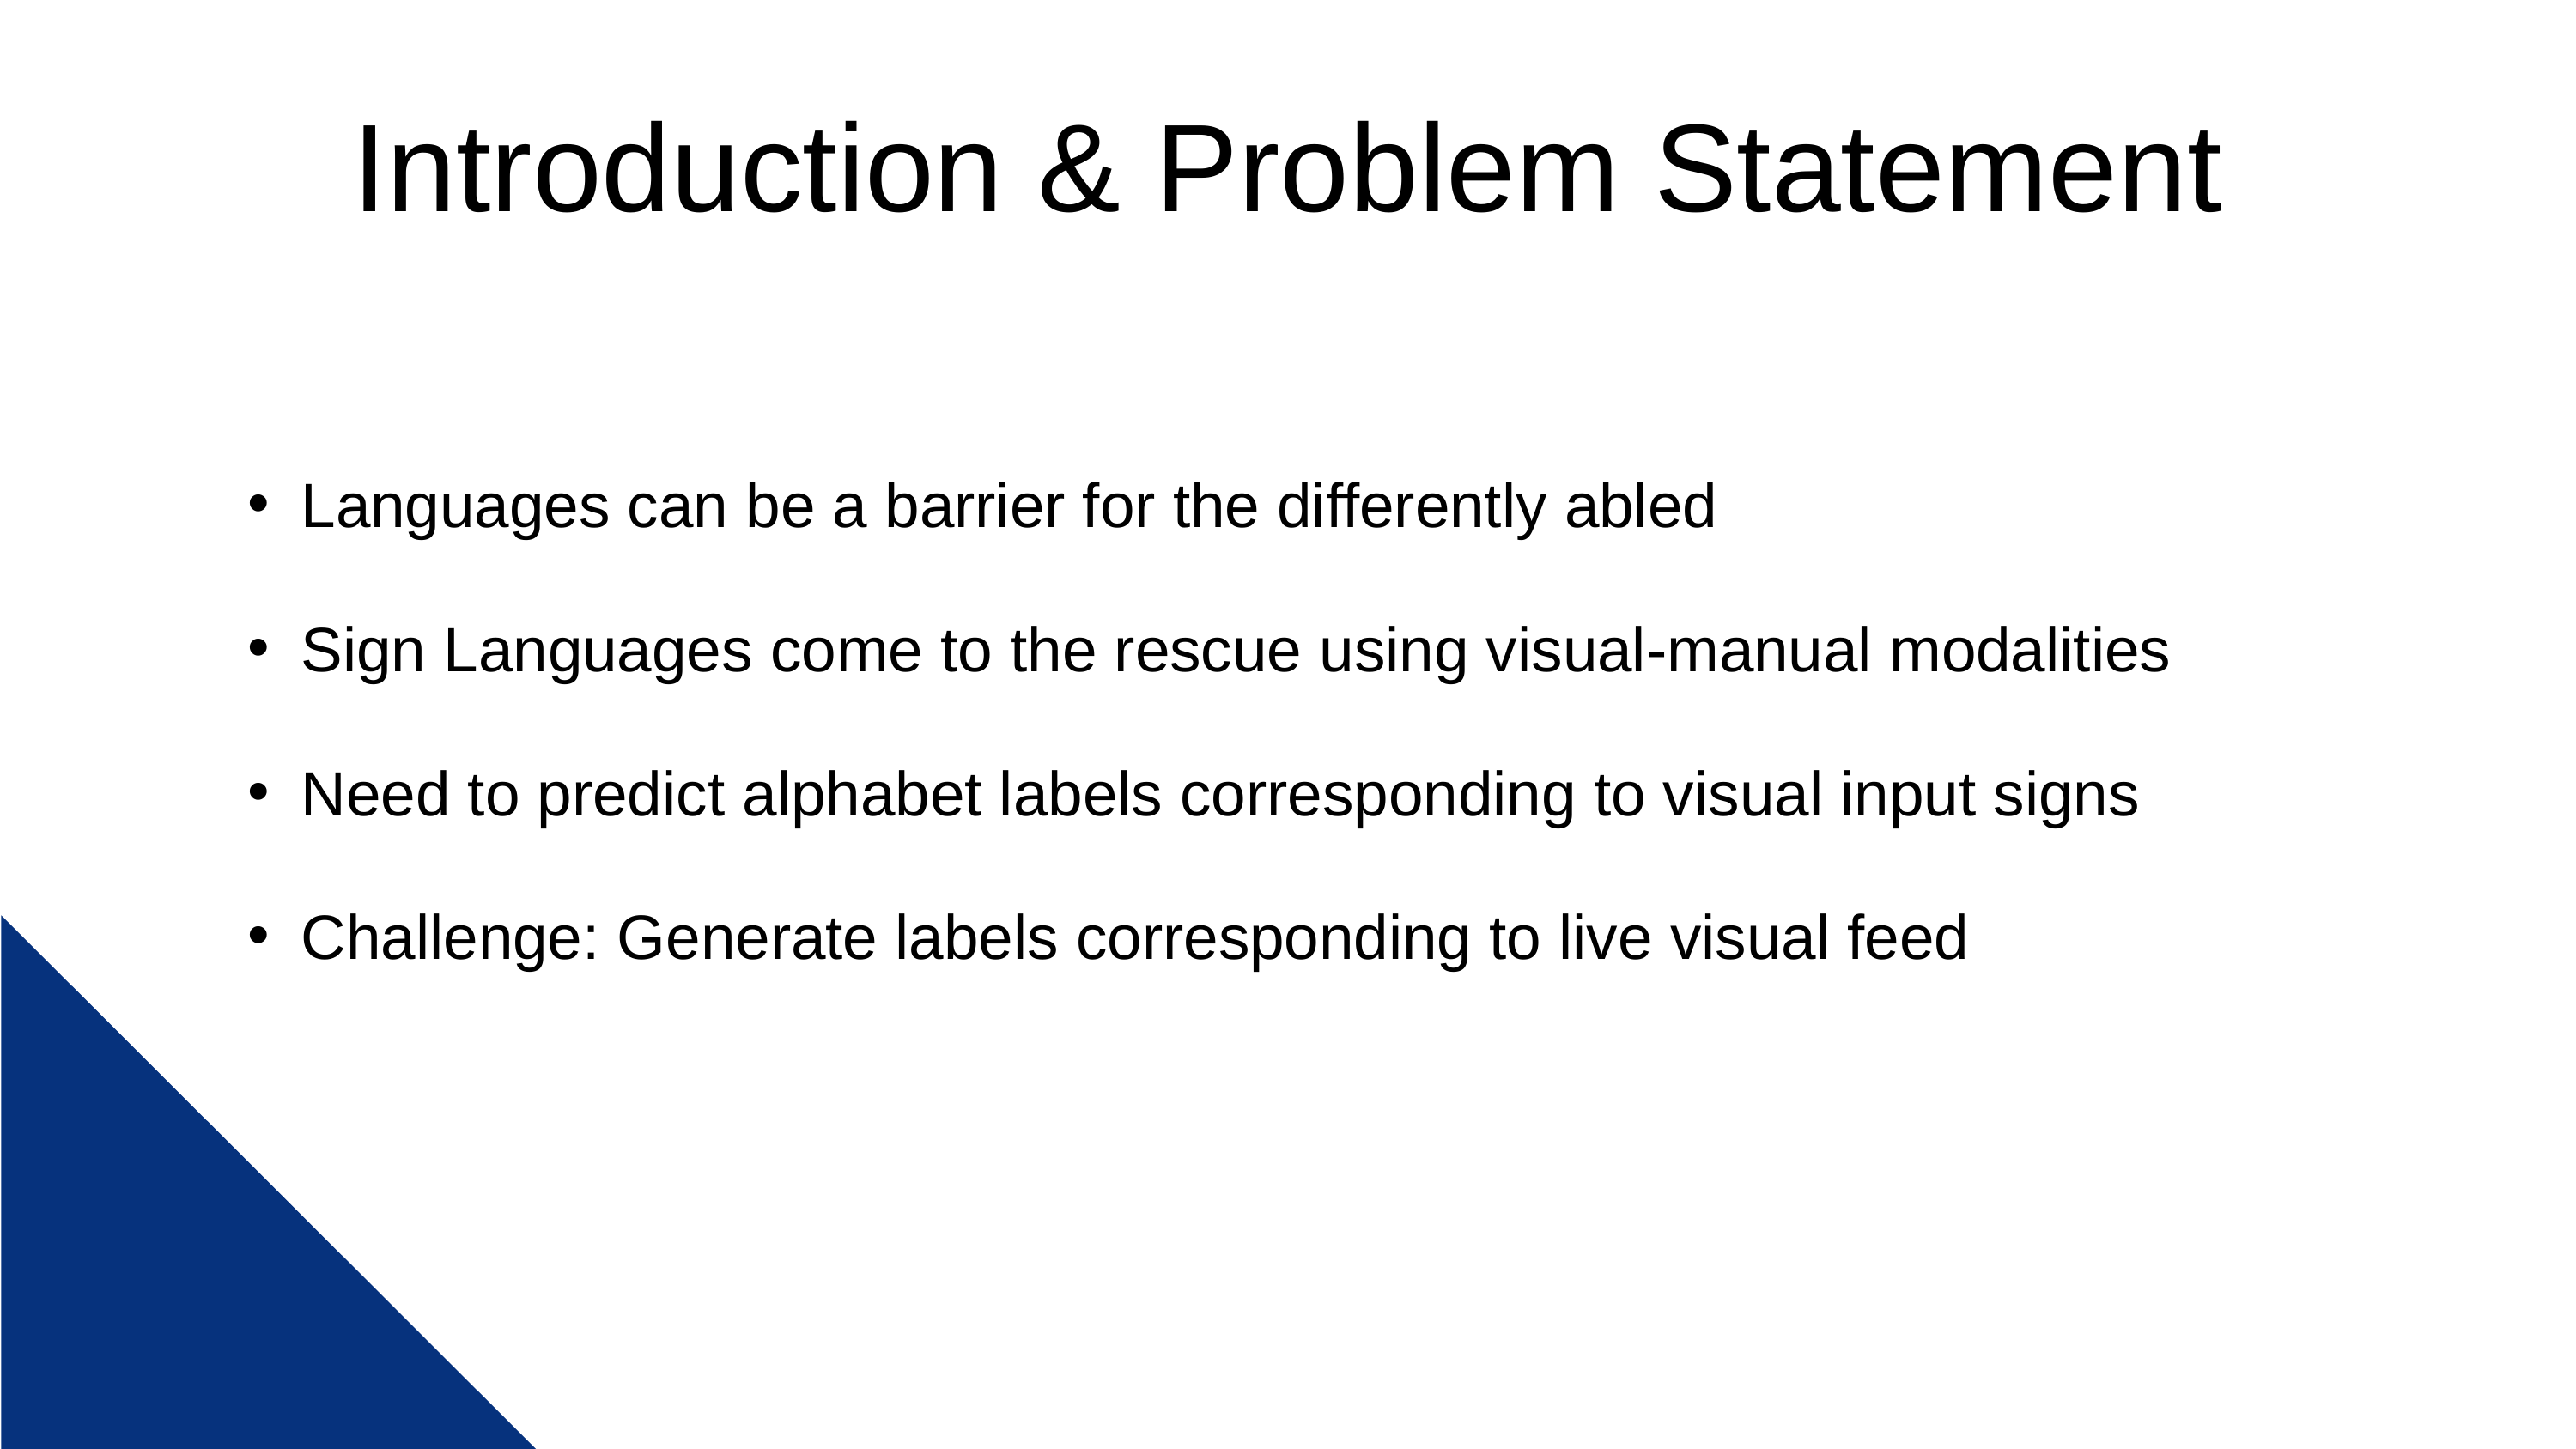

Introduction & Problem Statement
Languages can be a barrier for the differently abled
Sign Languages come to the rescue using visual-manual modalities
Need to predict alphabet labels corresponding to visual input signs
Challenge: Generate labels corresponding to live visual feed